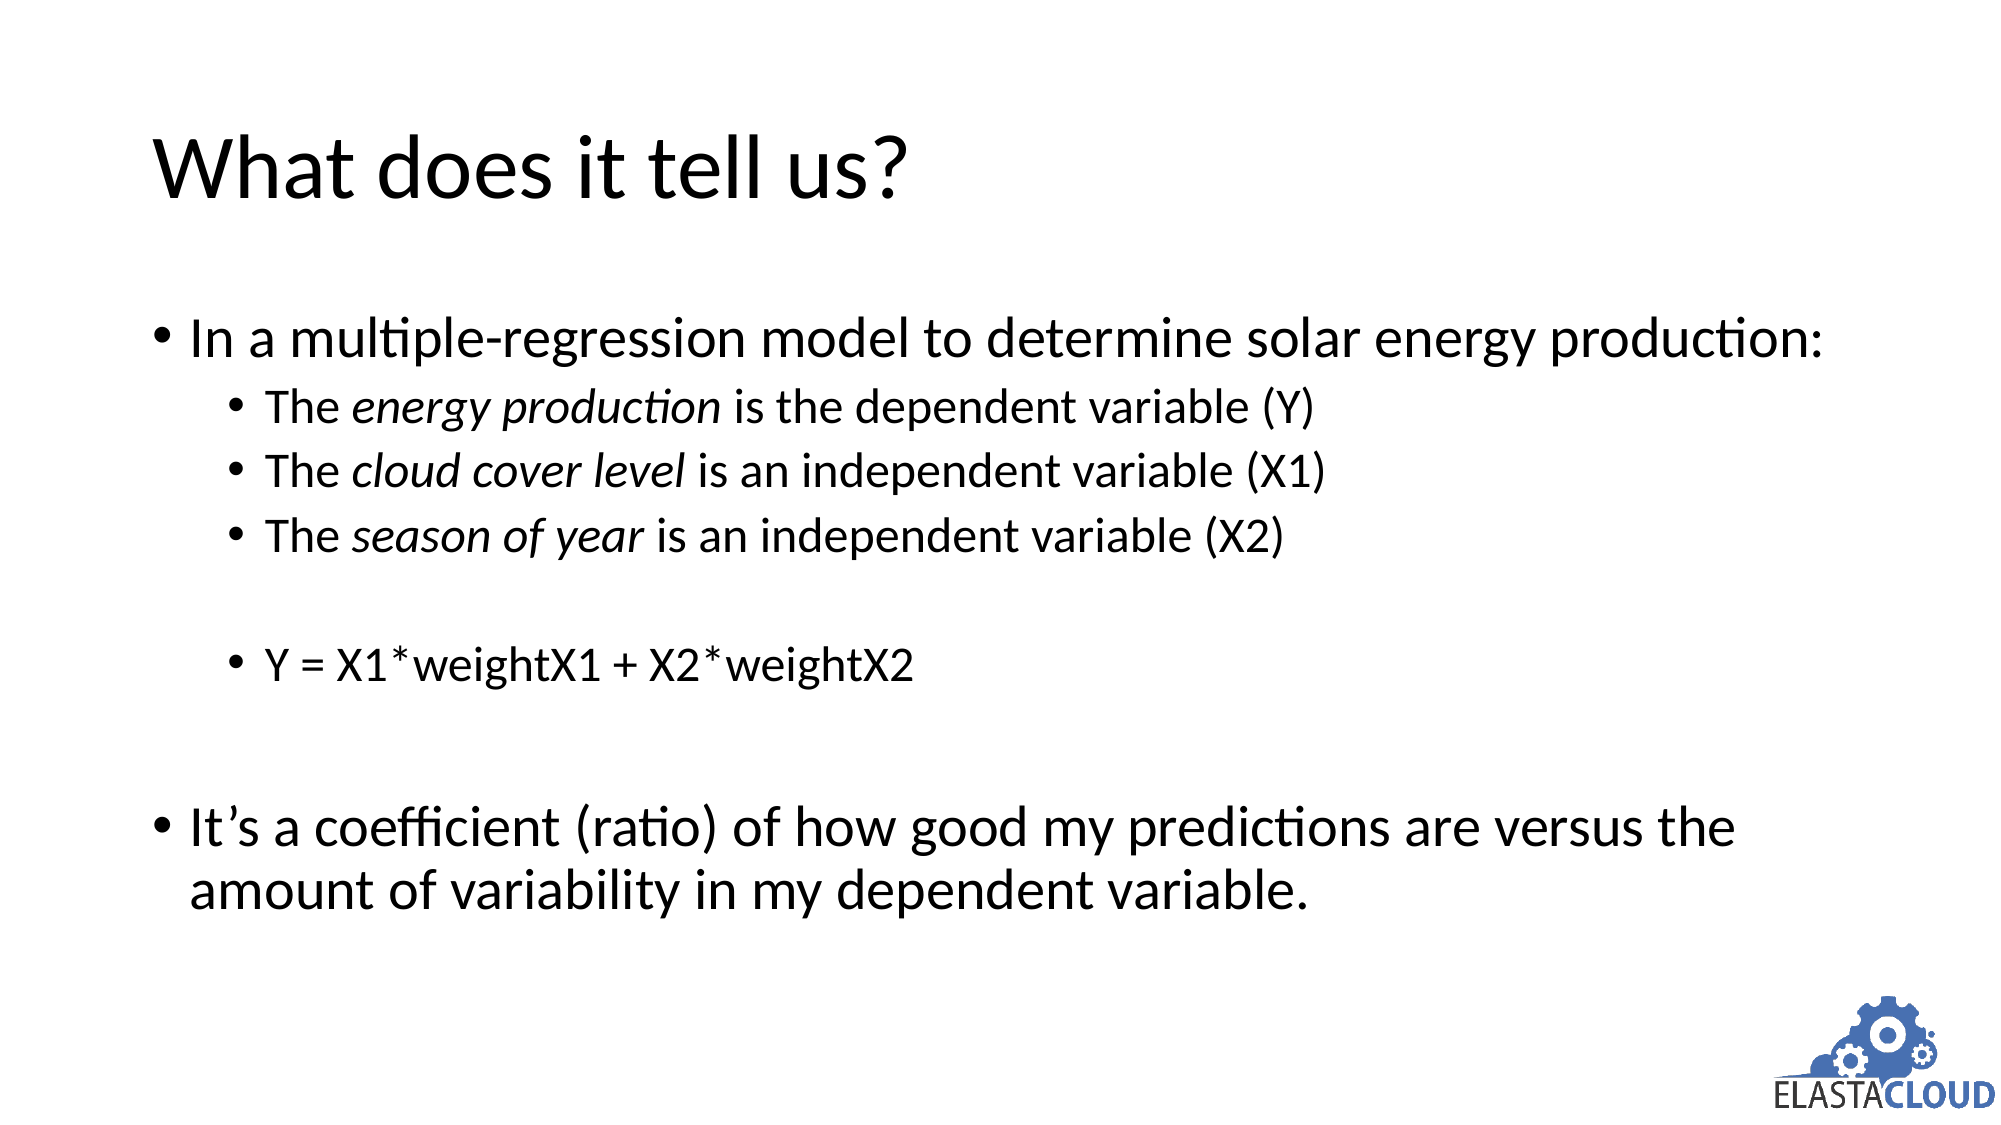

# What does it tell us?
In a multiple-regression model to determine solar energy production:
The energy production is the dependent variable (Y)
The cloud cover level is an independent variable (X1)
The season of year is an independent variable (X2)

Y = X1*weightX1 + X2*weightX2

It’s a coefficient (ratio) of how good my predictions are versus the amount of variability in my dependent variable.